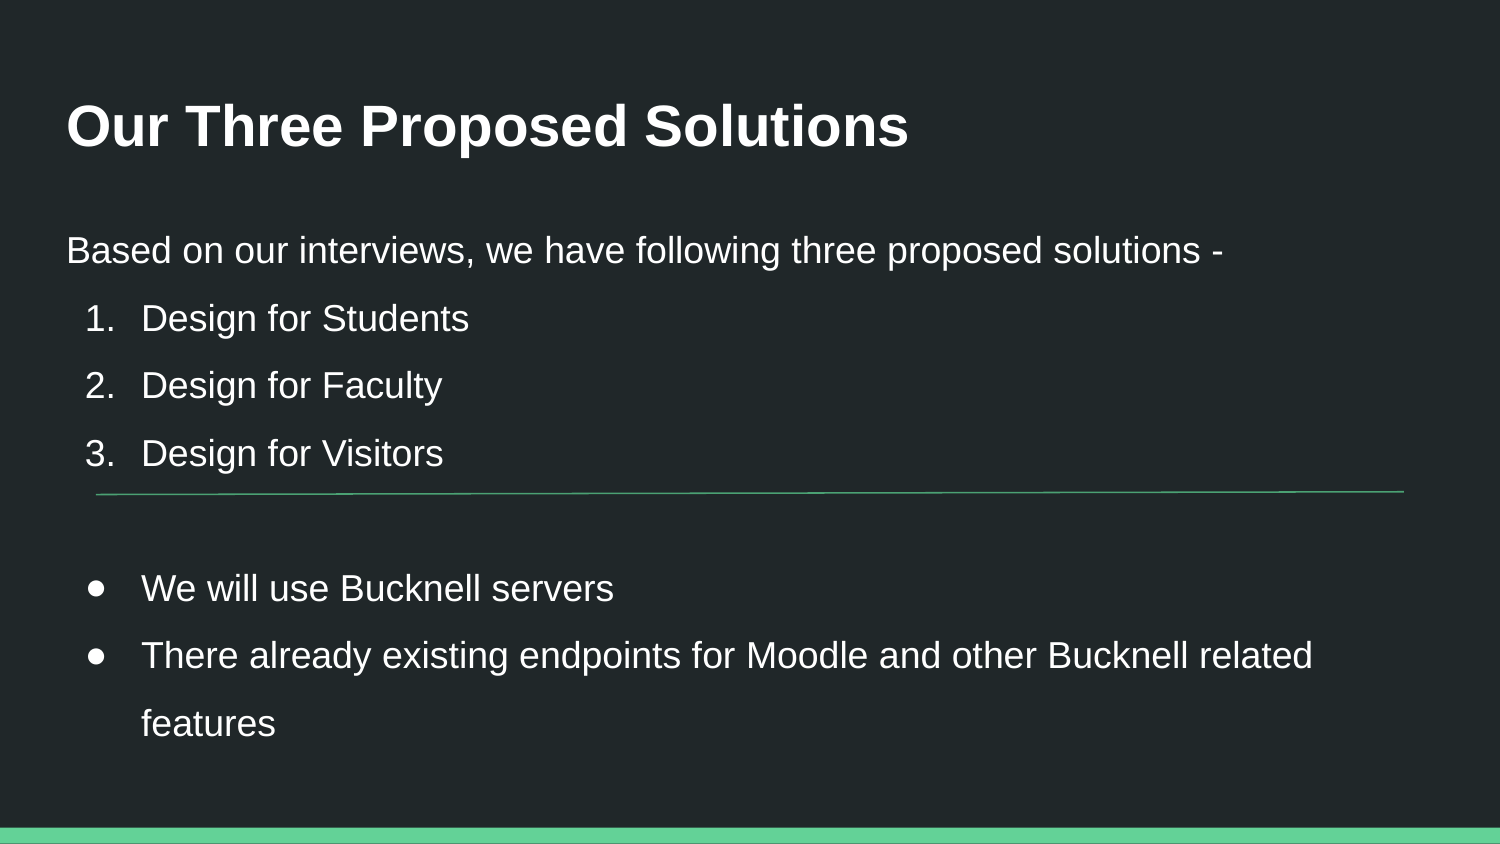

# Our Three Proposed Solutions

Based on our interviews, we have following three proposed solutions -
Design for Students
Design for Faculty
Design for Visitors

We will use Bucknell servers
There already existing endpoints for Moodle and other Bucknell related features